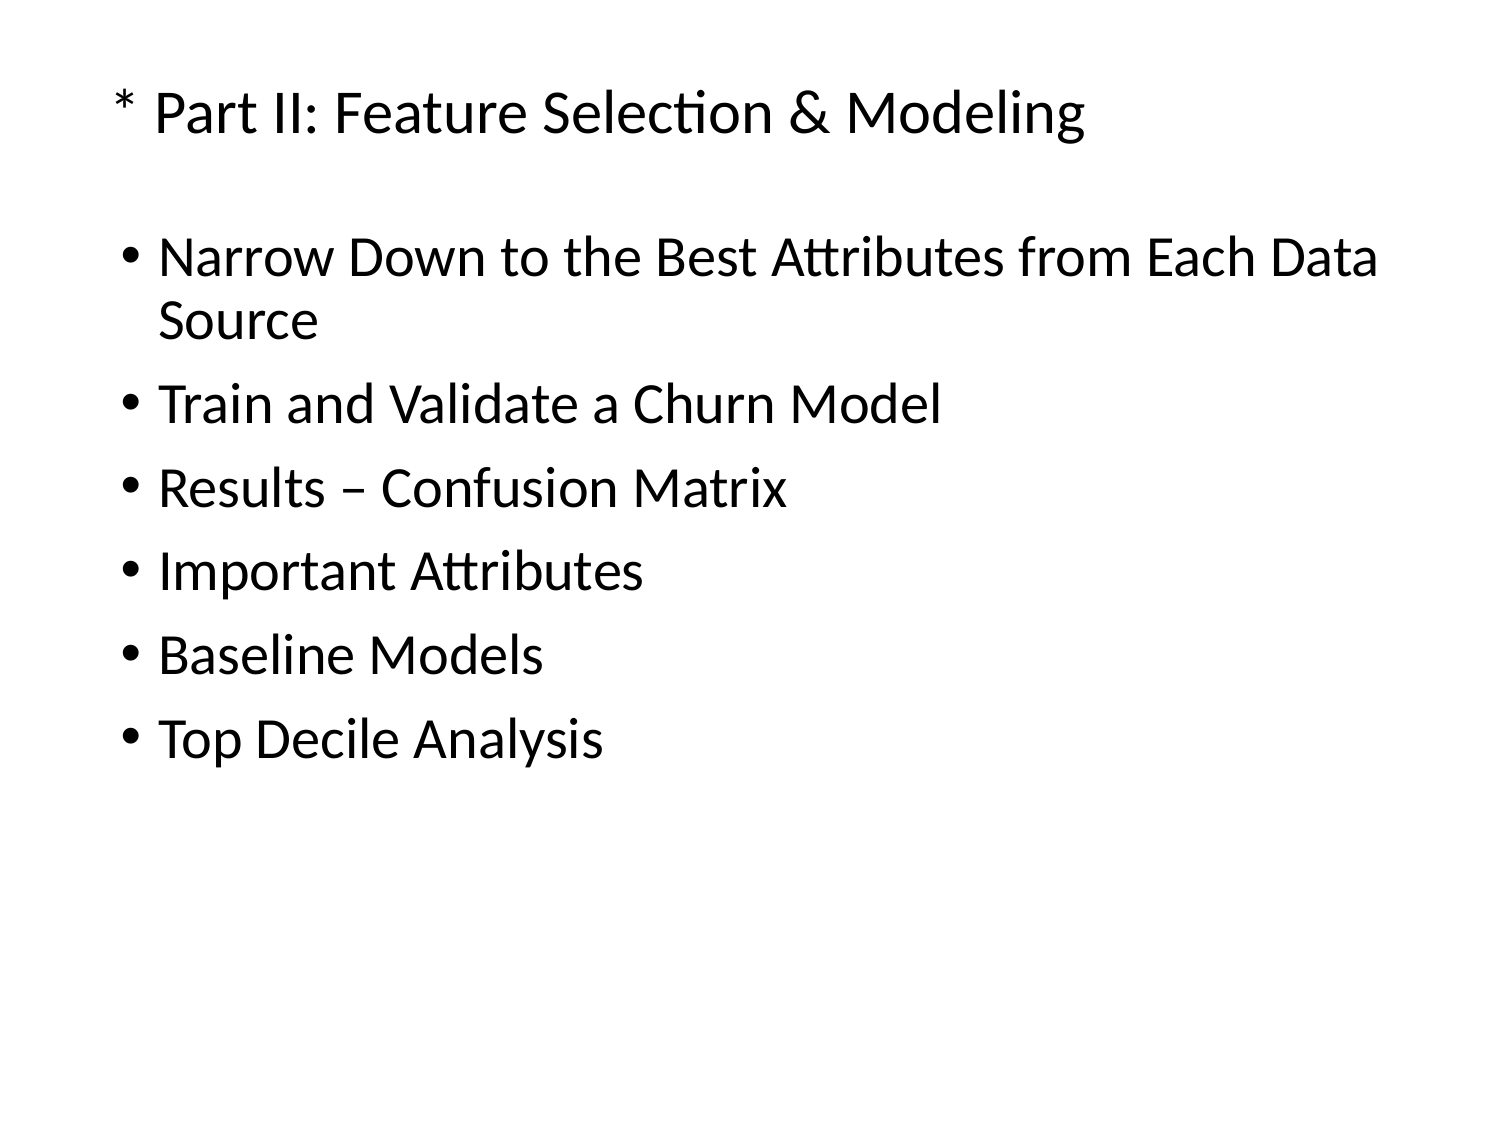

* Part II: Feature Selection & Modeling
Narrow Down to the Best Attributes from Each Data Source
Train and Validate a Churn Model
Results – Confusion Matrix
Important Attributes
Baseline Models
Top Decile Analysis